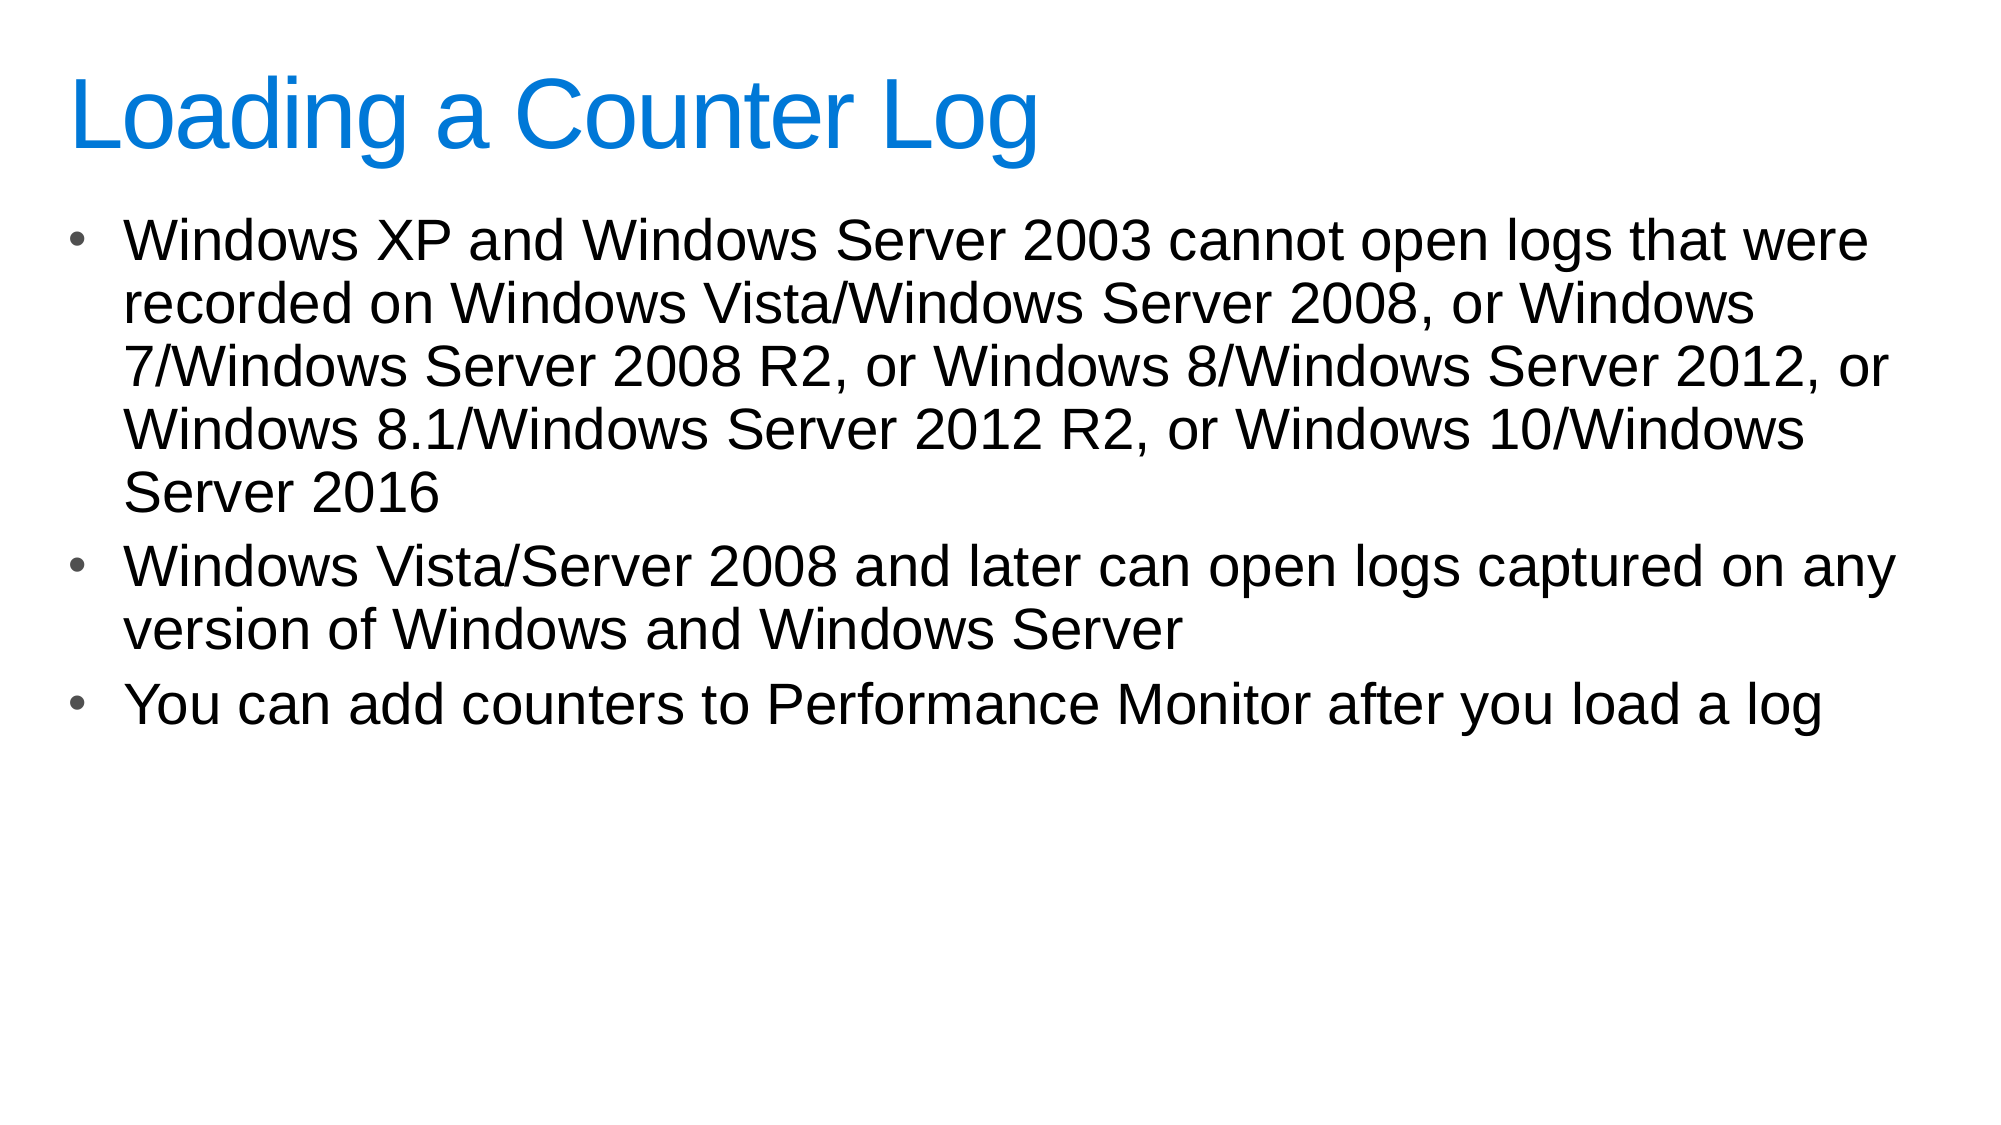

# Loading a Counter Log
Windows XP and Windows Server 2003 cannot open logs that were recorded on Windows Vista/Windows Server 2008, or Windows 7/Windows Server 2008 R2, or Windows 8/Windows Server 2012, or Windows 8.1/Windows Server 2012 R2, or Windows 10/Windows Server 2016
Windows Vista/Server 2008 and later can open logs captured on any version of Windows and Windows Server
You can add counters to Performance Monitor after you load a log